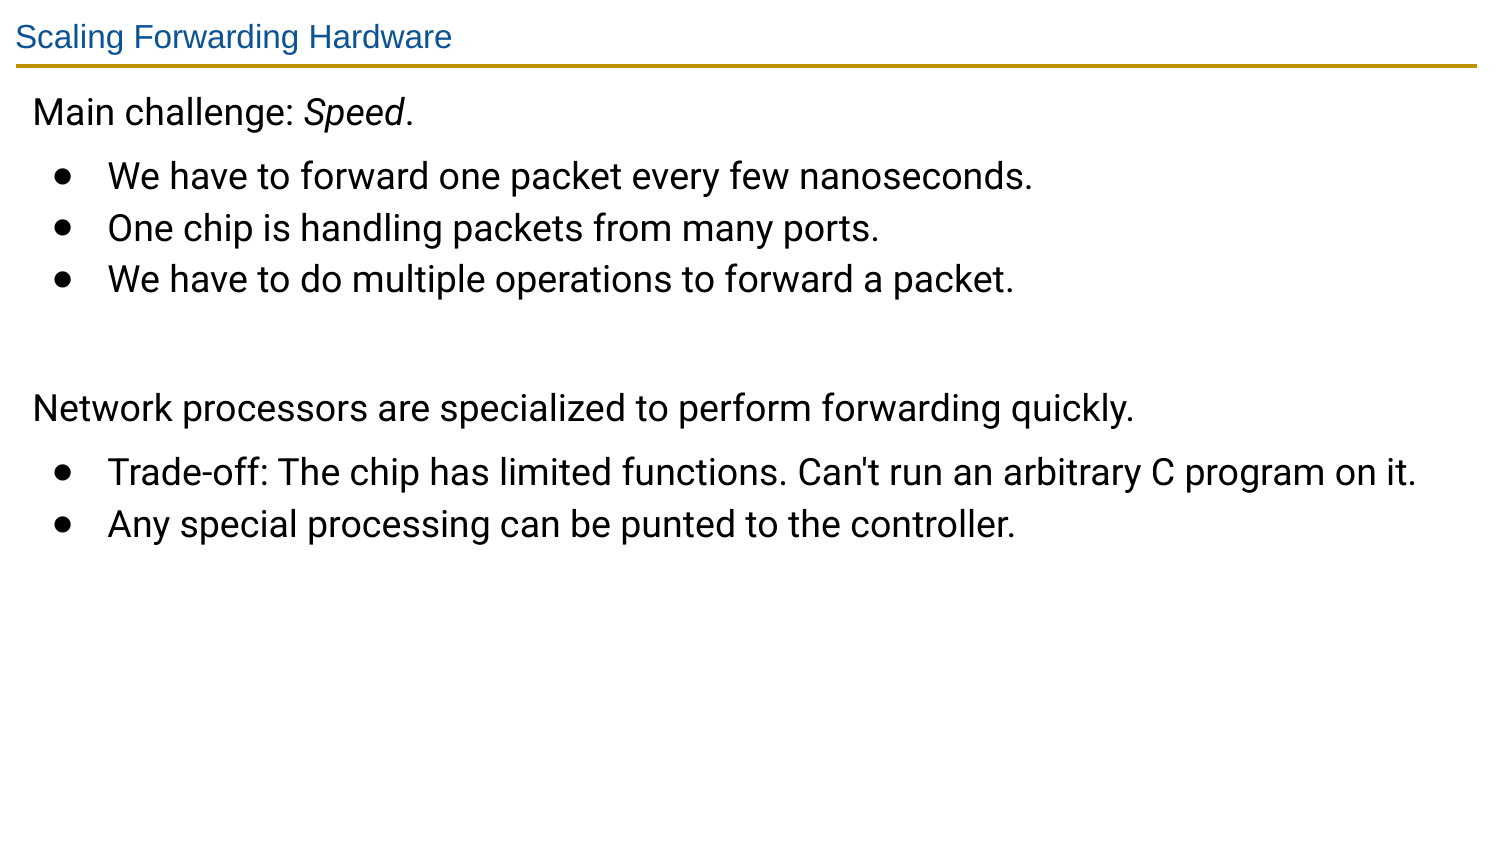

# Scaling Forwarding Hardware
Main challenge: Speed.
We have to forward one packet every few nanoseconds.
One chip is handling packets from many ports.
We have to do multiple operations to forward a packet.

Network processors are specialized to perform forwarding quickly.
Trade-off: The chip has limited functions. Can't run an arbitrary C program on it.
Any special processing can be punted to the controller.